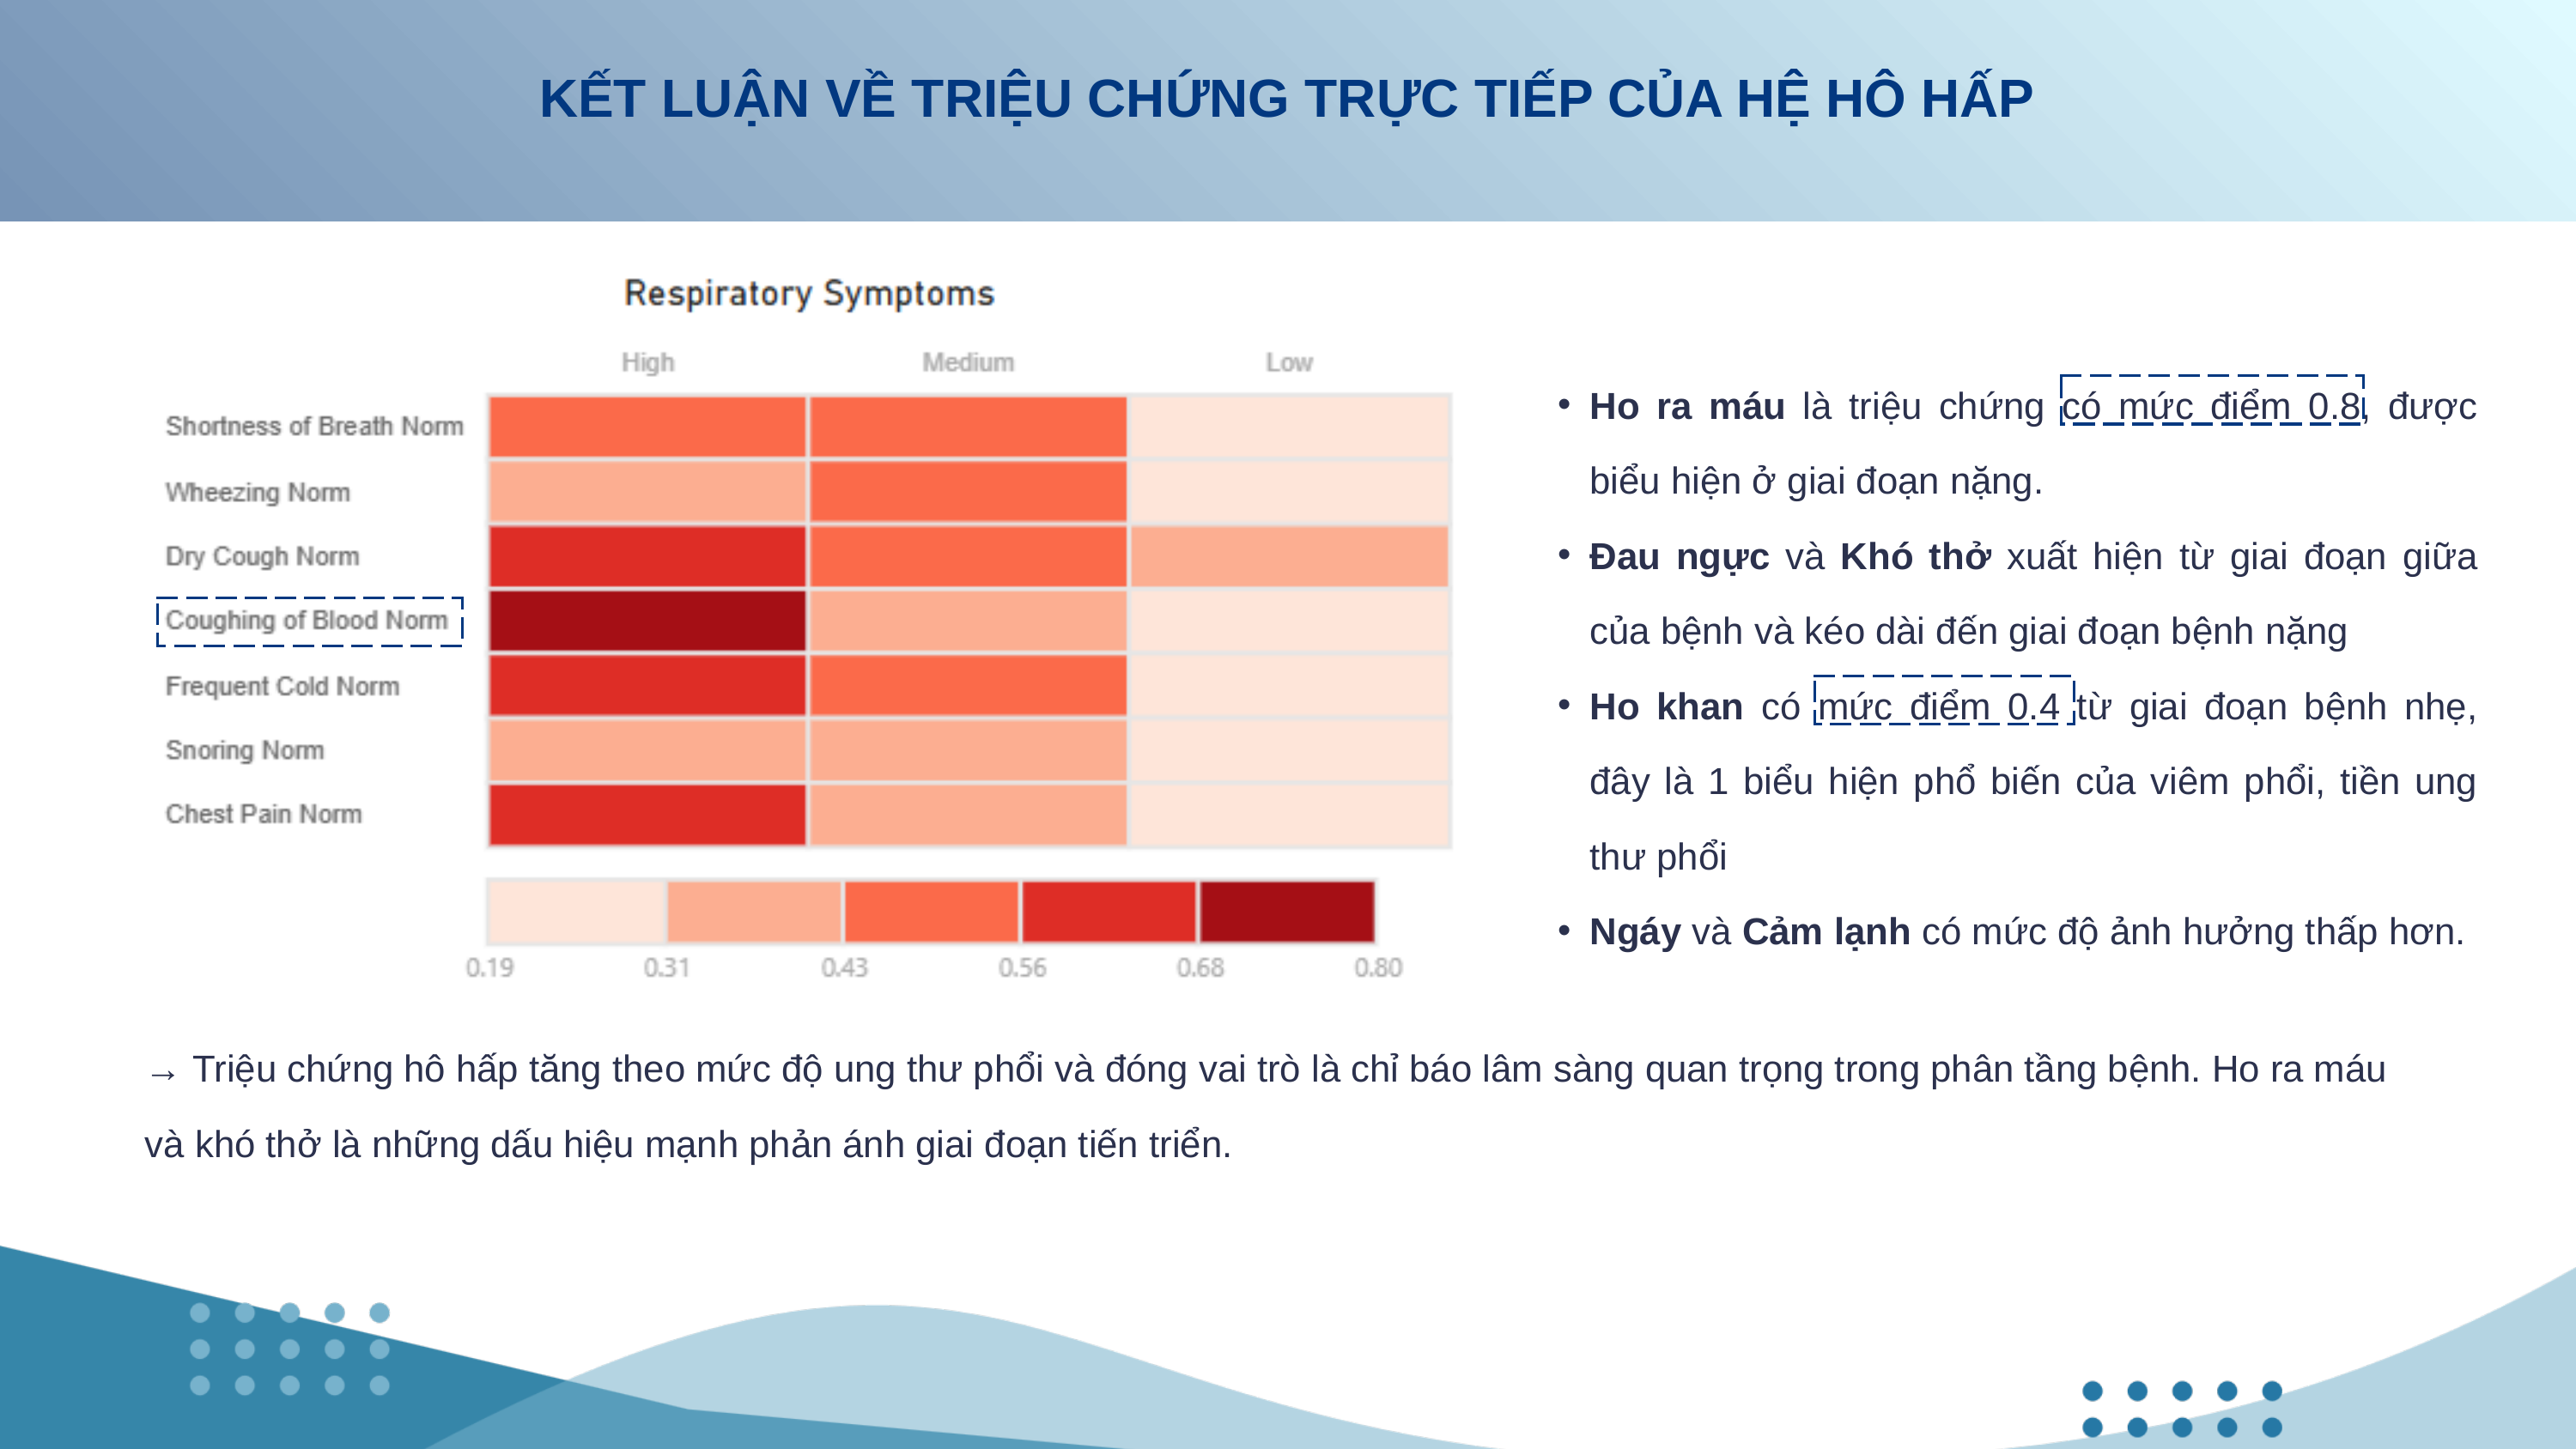

KẾT LUẬN VỀ TRIỆU CHỨNG TRỰC TIẾP CỦA HỆ HÔ HẤP

Ho ra máu là triệu chứng có mức điểm 0.8, được biểu hiện ở giai đoạn nặng.
Đau ngực và Khó thở xuất hiện từ giai đoạn giữa của bệnh và kéo dài đến giai đoạn bệnh nặng
Ho khan có mức điểm 0.4 từ giai đoạn bệnh nhẹ, đây là 1 biểu hiện phổ biến của viêm phổi, tiền ung thư phổi
Ngáy và Cảm lạnh có mức độ ảnh hưởng thấp hơn.

→ Triệu chứng hô hấp tăng theo mức độ ung thư phổi và đóng vai trò là chỉ báo lâm sàng quan trọng trong phân tầng bệnh. Ho ra máu và khó thở là những dấu hiệu mạnh phản ánh giai đoạn tiến triển.